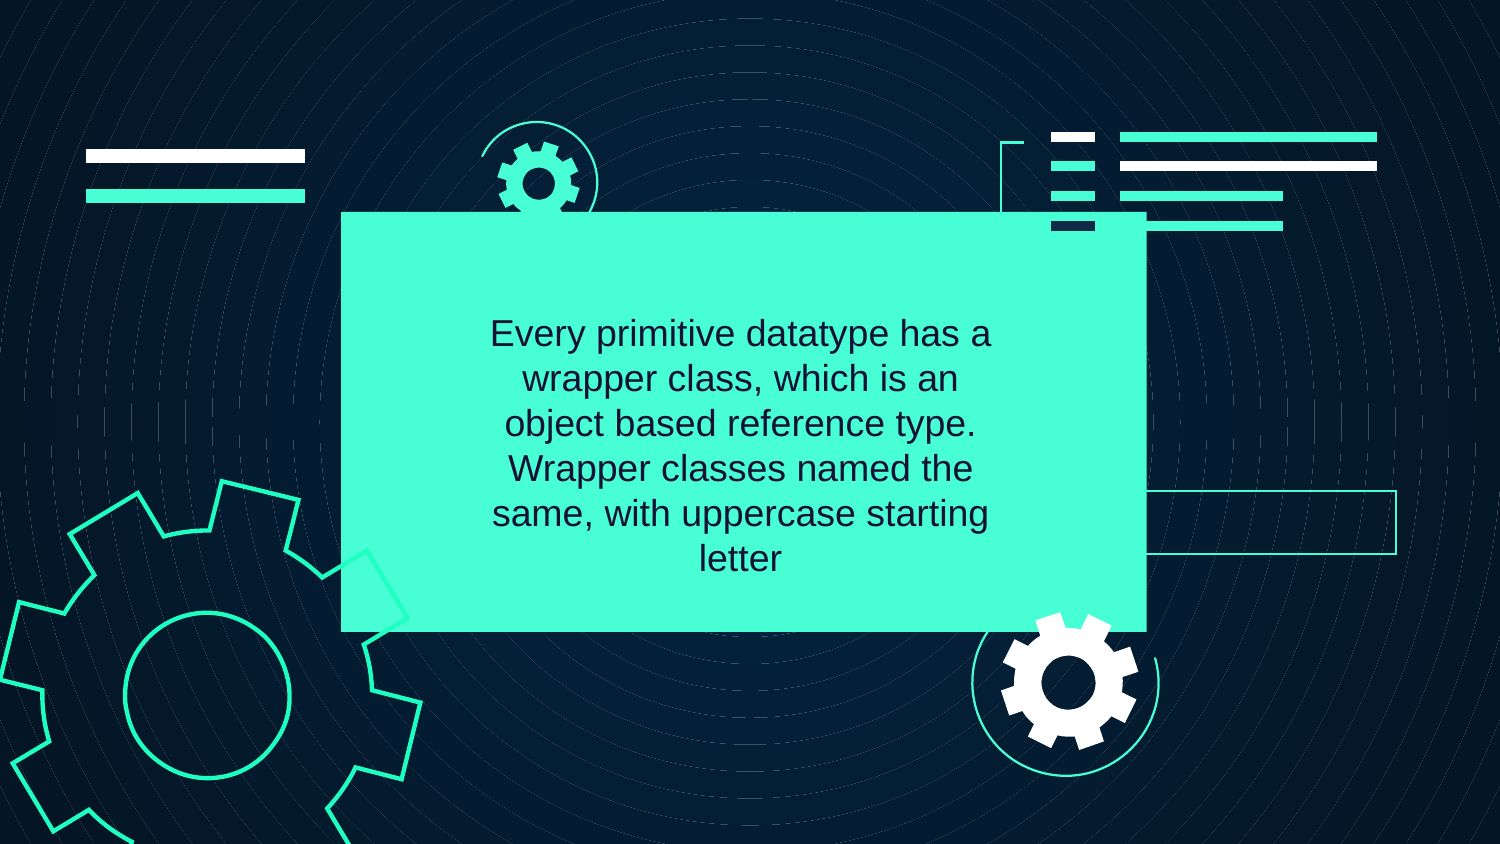

Every primitive datatype has a wrapper class, which is an object based reference type. Wrapper classes named the same, with uppercase starting letter